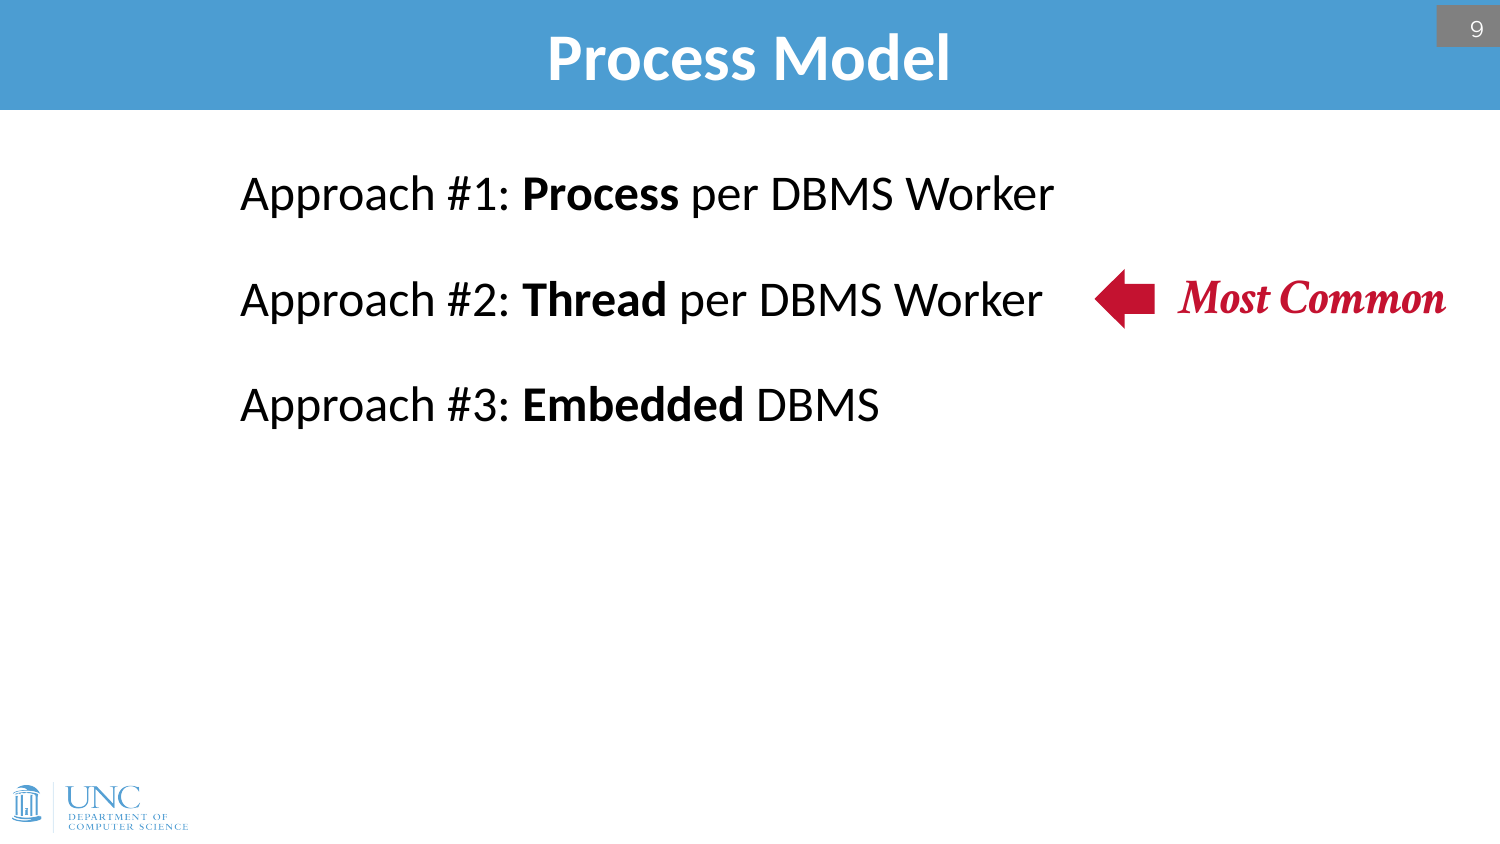

# Process Model
9
Approach #1: Process per DBMS Worker

Approach #2: Thread per DBMS Worker

Approach #3: Embedded DBMS

Most Common